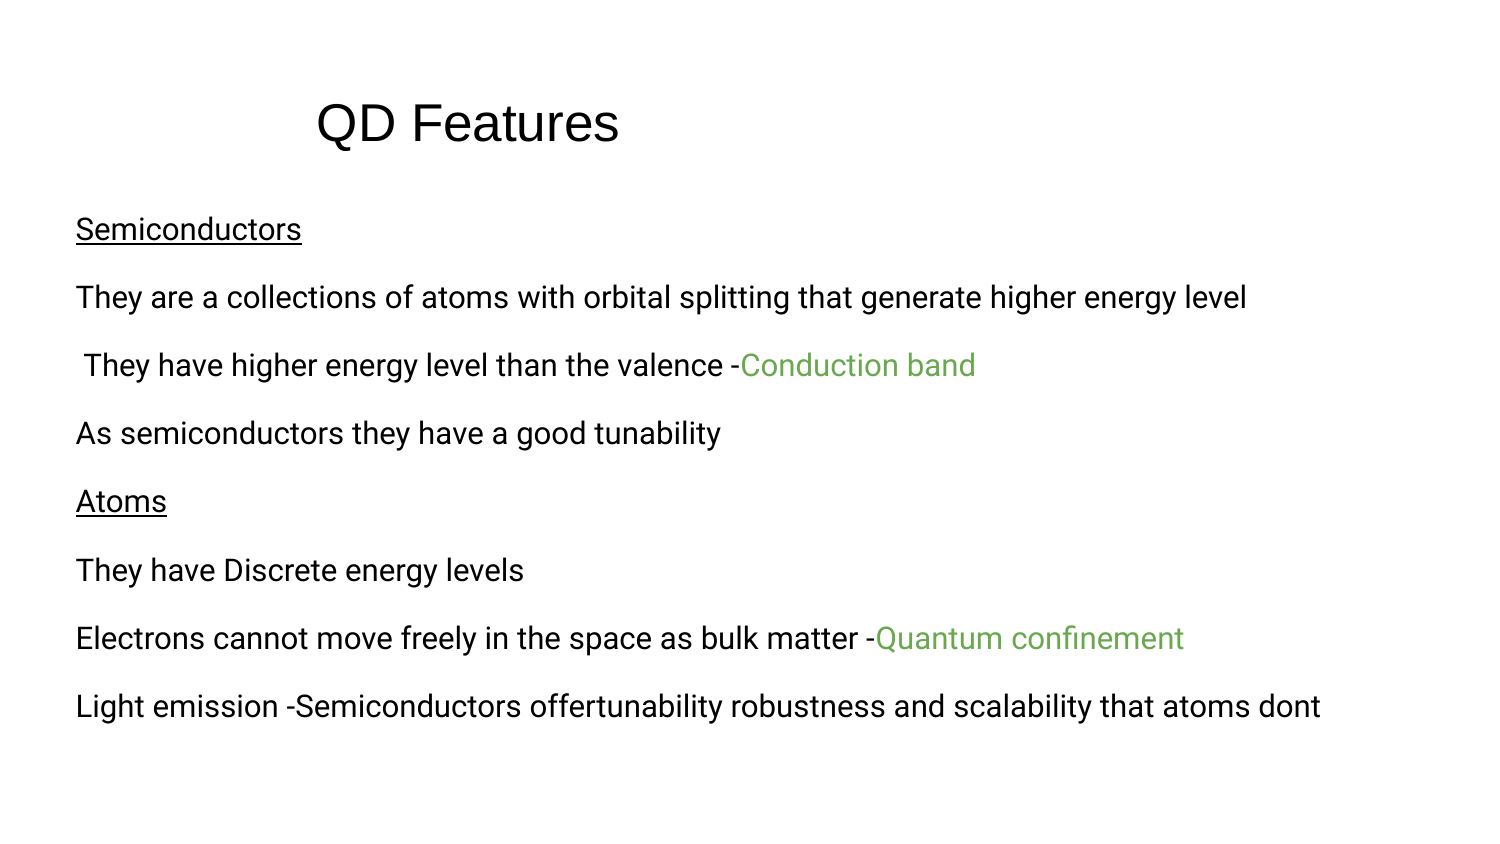

# QD Features
Semiconductors
They are a collections of atoms with orbital splitting that generate higher energy level
 They have higher energy level than the valence -Conduction band
As semiconductors they have a good tunability
Atoms
They have Discrete energy levels
Electrons cannot move freely in the space as bulk matter -Quantum confinement
Light emission -Semiconductors offertunability robustness and scalability that atoms dont